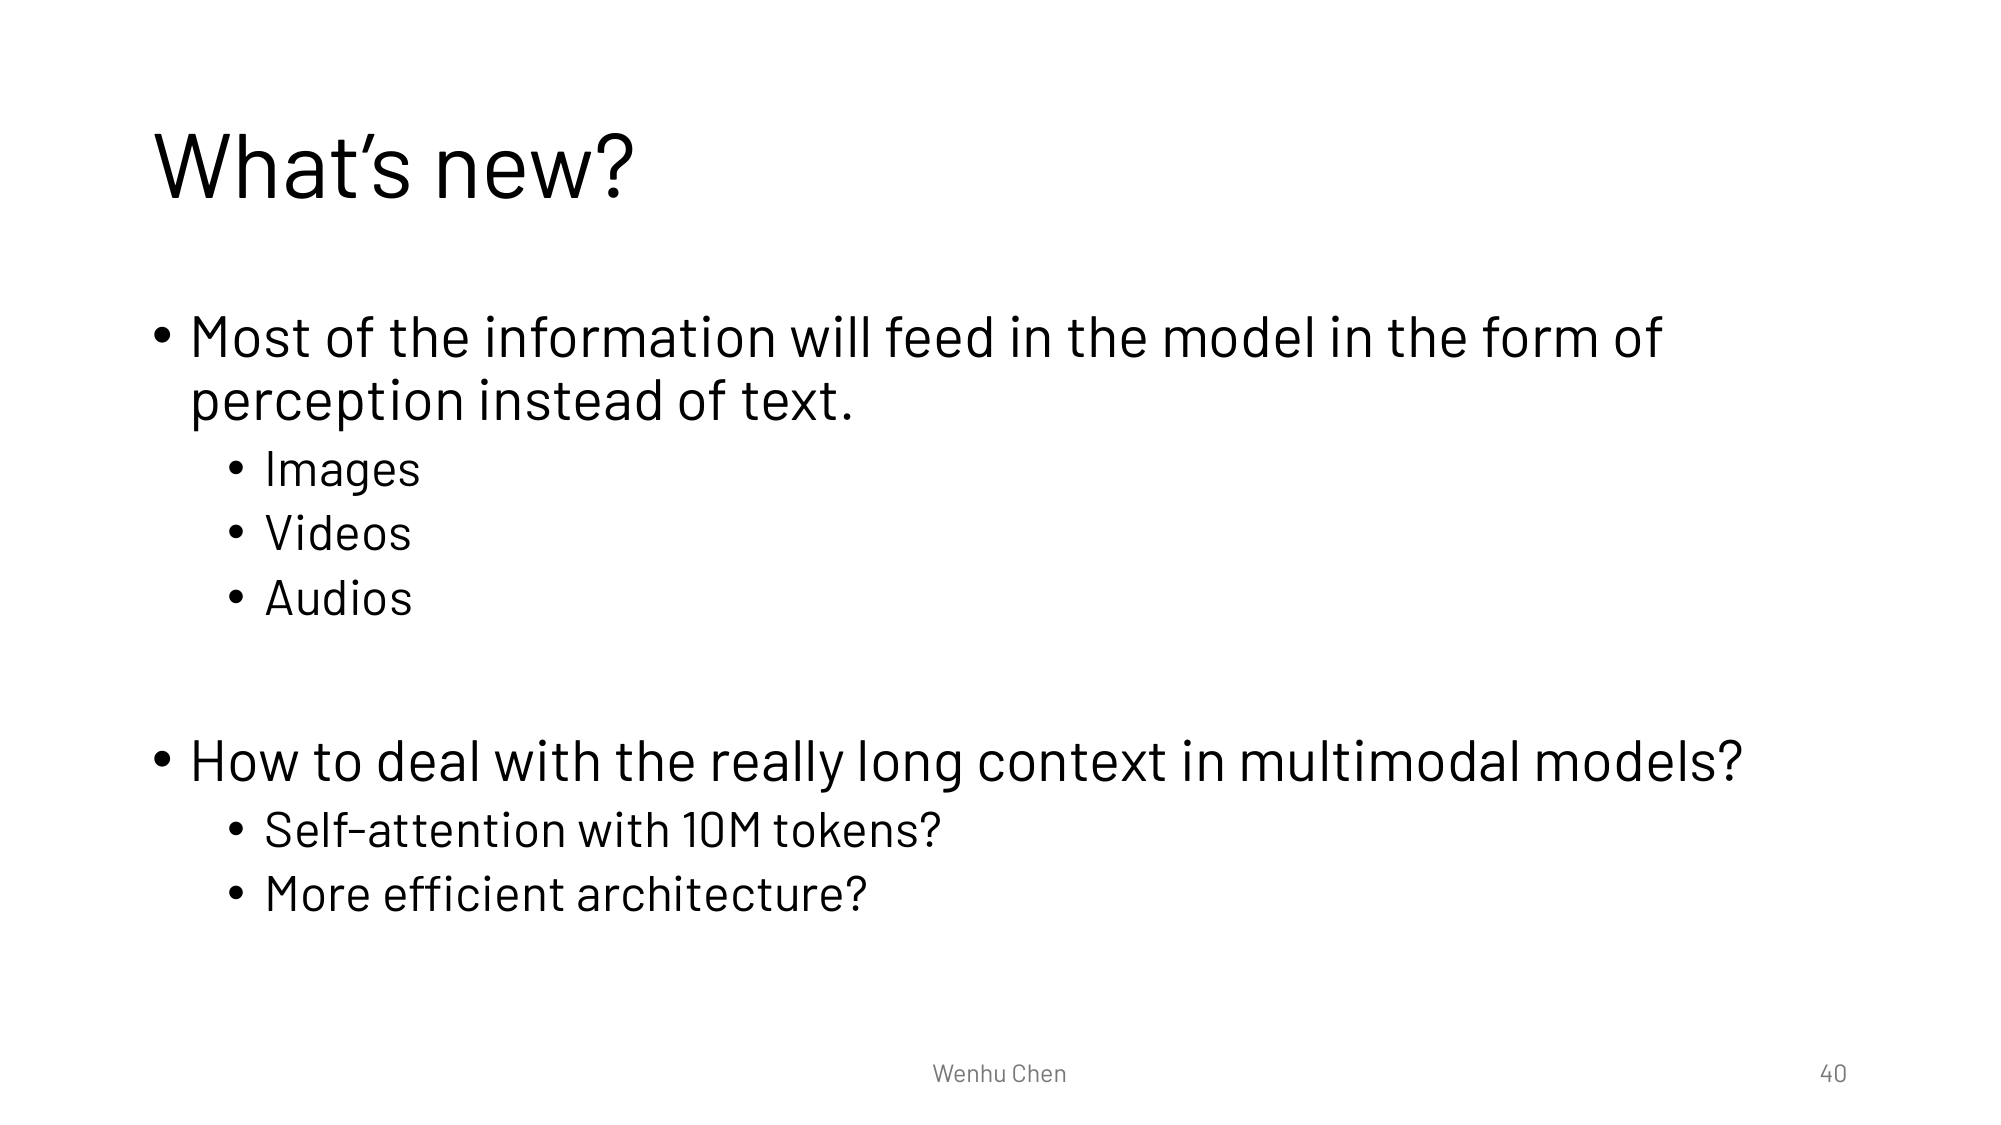

# What’s new?
Most of the information will feed in the model in the form of perception instead of text.
Images
Videos
Audios

How to deal with the really long context in multimodal models?
Self-attention with 10M tokens?
More efficient architecture?
Wenhu Chen
40